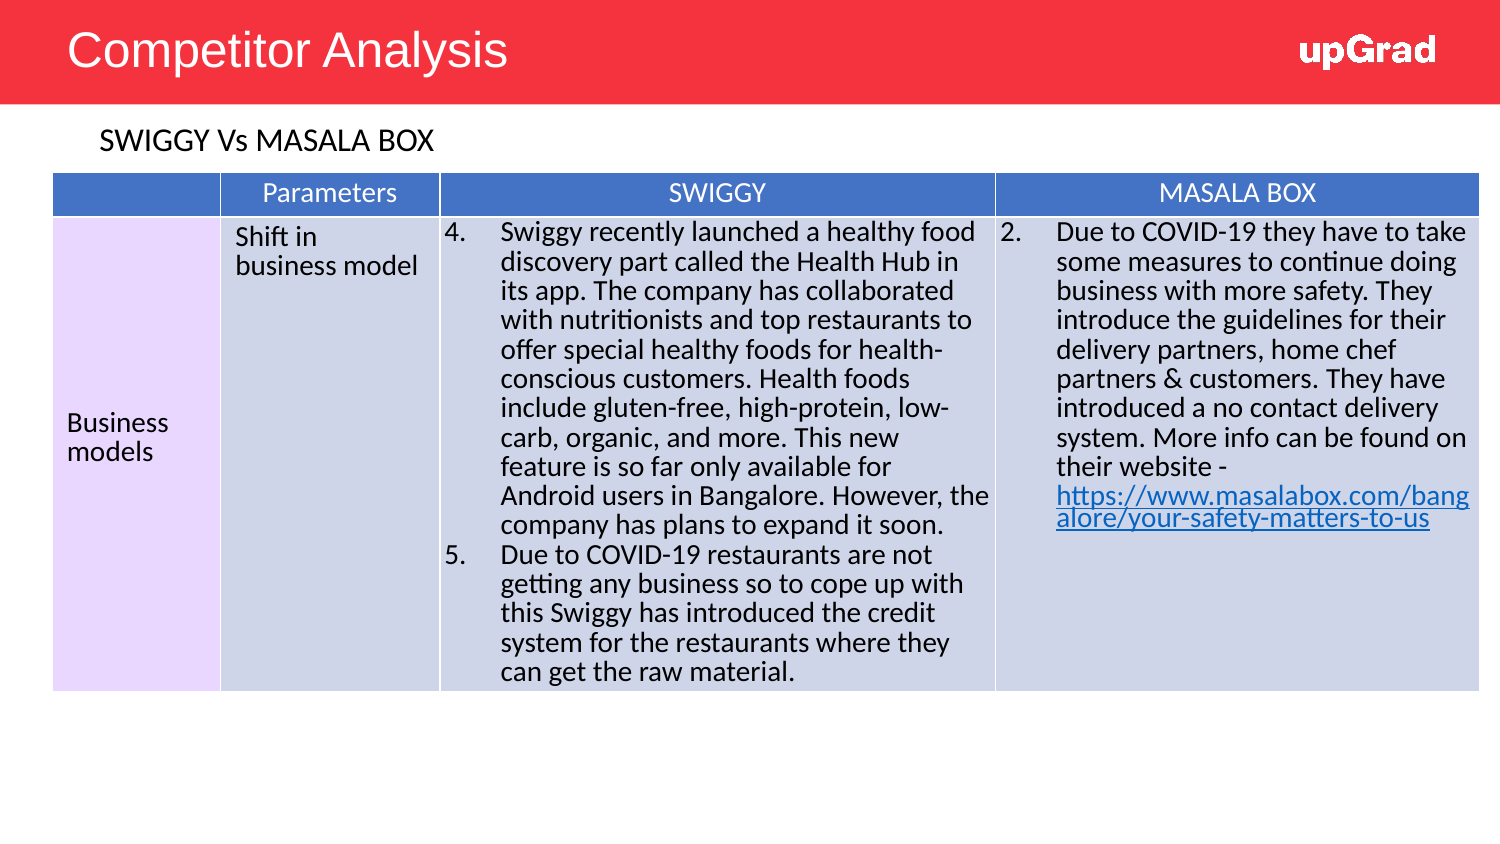

# Competitor Analysis
SWIGGY Vs MASALA BOX
|  | Parameters | SWIGGY | MASALA BOX |
| --- | --- | --- | --- |
| Business models | Shift in business model | Swiggy recently launched a healthy food discovery part called the Health Hub in its app. The company has collaborated with nutritionists and top restaurants to offer special healthy foods for health-conscious customers. Health foods include gluten-free, high-protein, low-carb, organic, and more. This new feature is so far only available for Android users in Bangalore. However, the company has plans to expand it soon. Due to COVID-19 restaurants are not getting any business so to cope up with this Swiggy has introduced the credit system for the restaurants where they can get the raw material. | Due to COVID-19 they have to take some measures to continue doing business with more safety. They introduce the guidelines for their delivery partners, home chef partners & customers. They have introduced a no contact delivery system. More info can be found on their website - https://www.masalabox.com/bangalore/your-safety-matters-to-us |